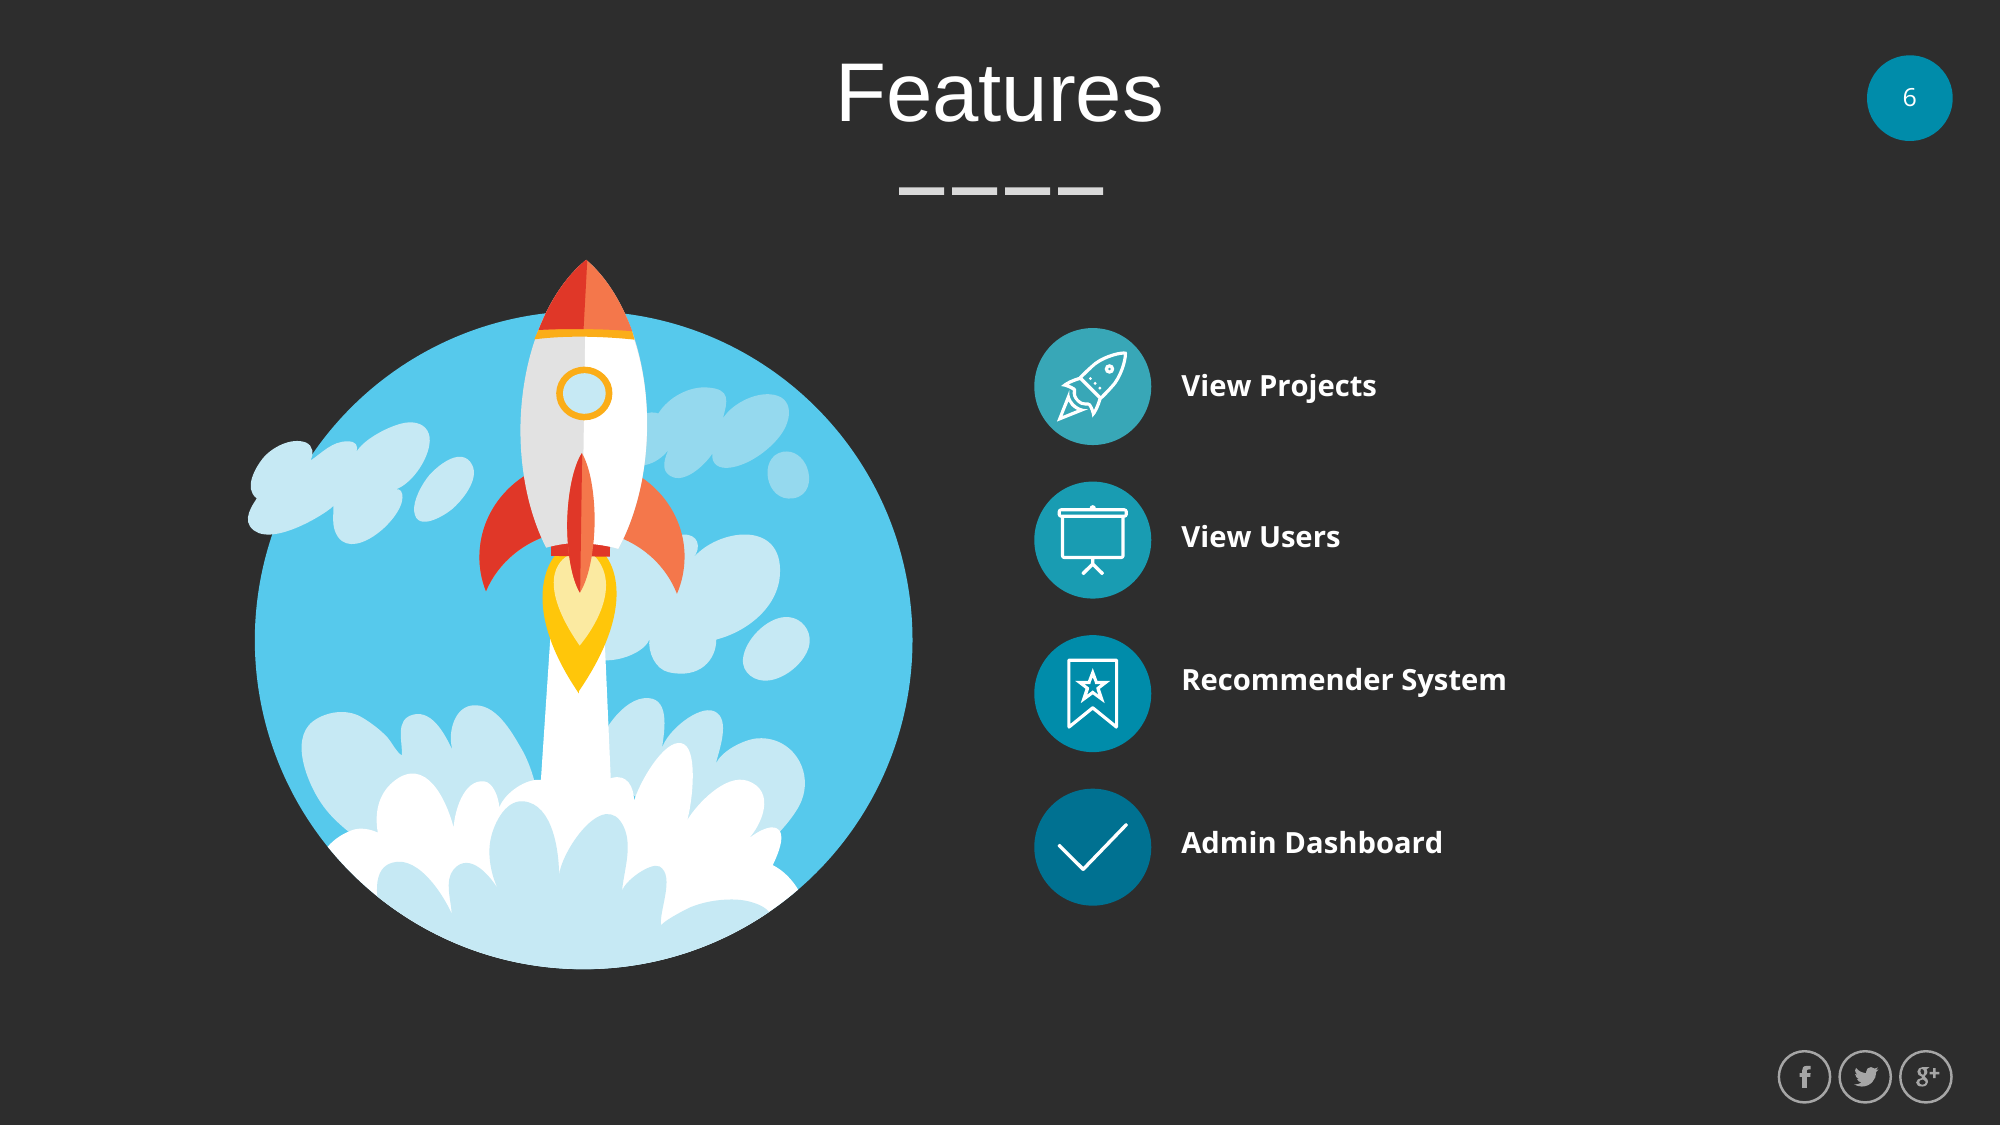

Features

View Projects

View Users

Recommender System

Admin Dashboard